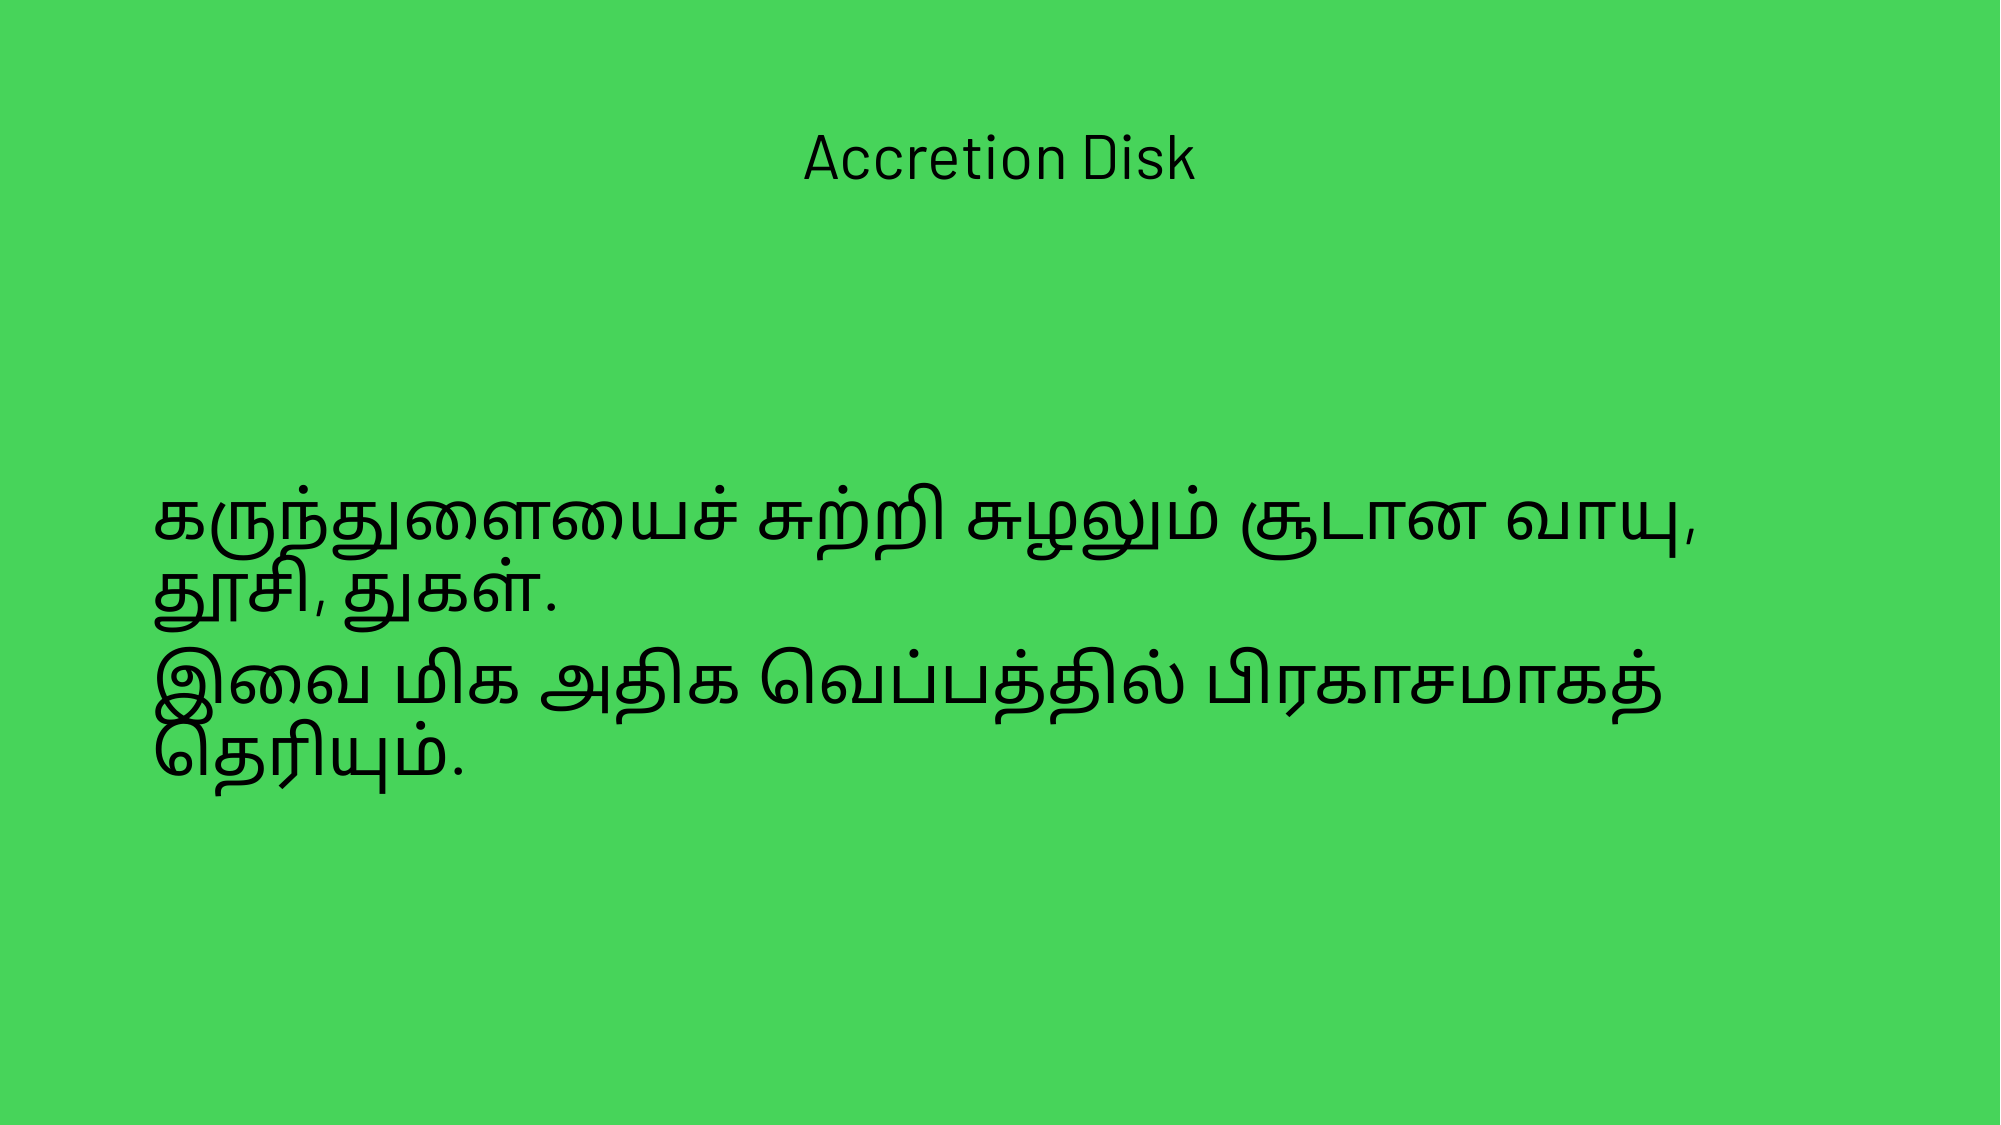

# Accretion Disk

கருந்துளையைச் சுற்றி சுழலும் சூடான வாயு, தூசி, துகள்.
இவை மிக அதிக வெப்பத்தில் பிரகாசமாகத் தெரியும்.